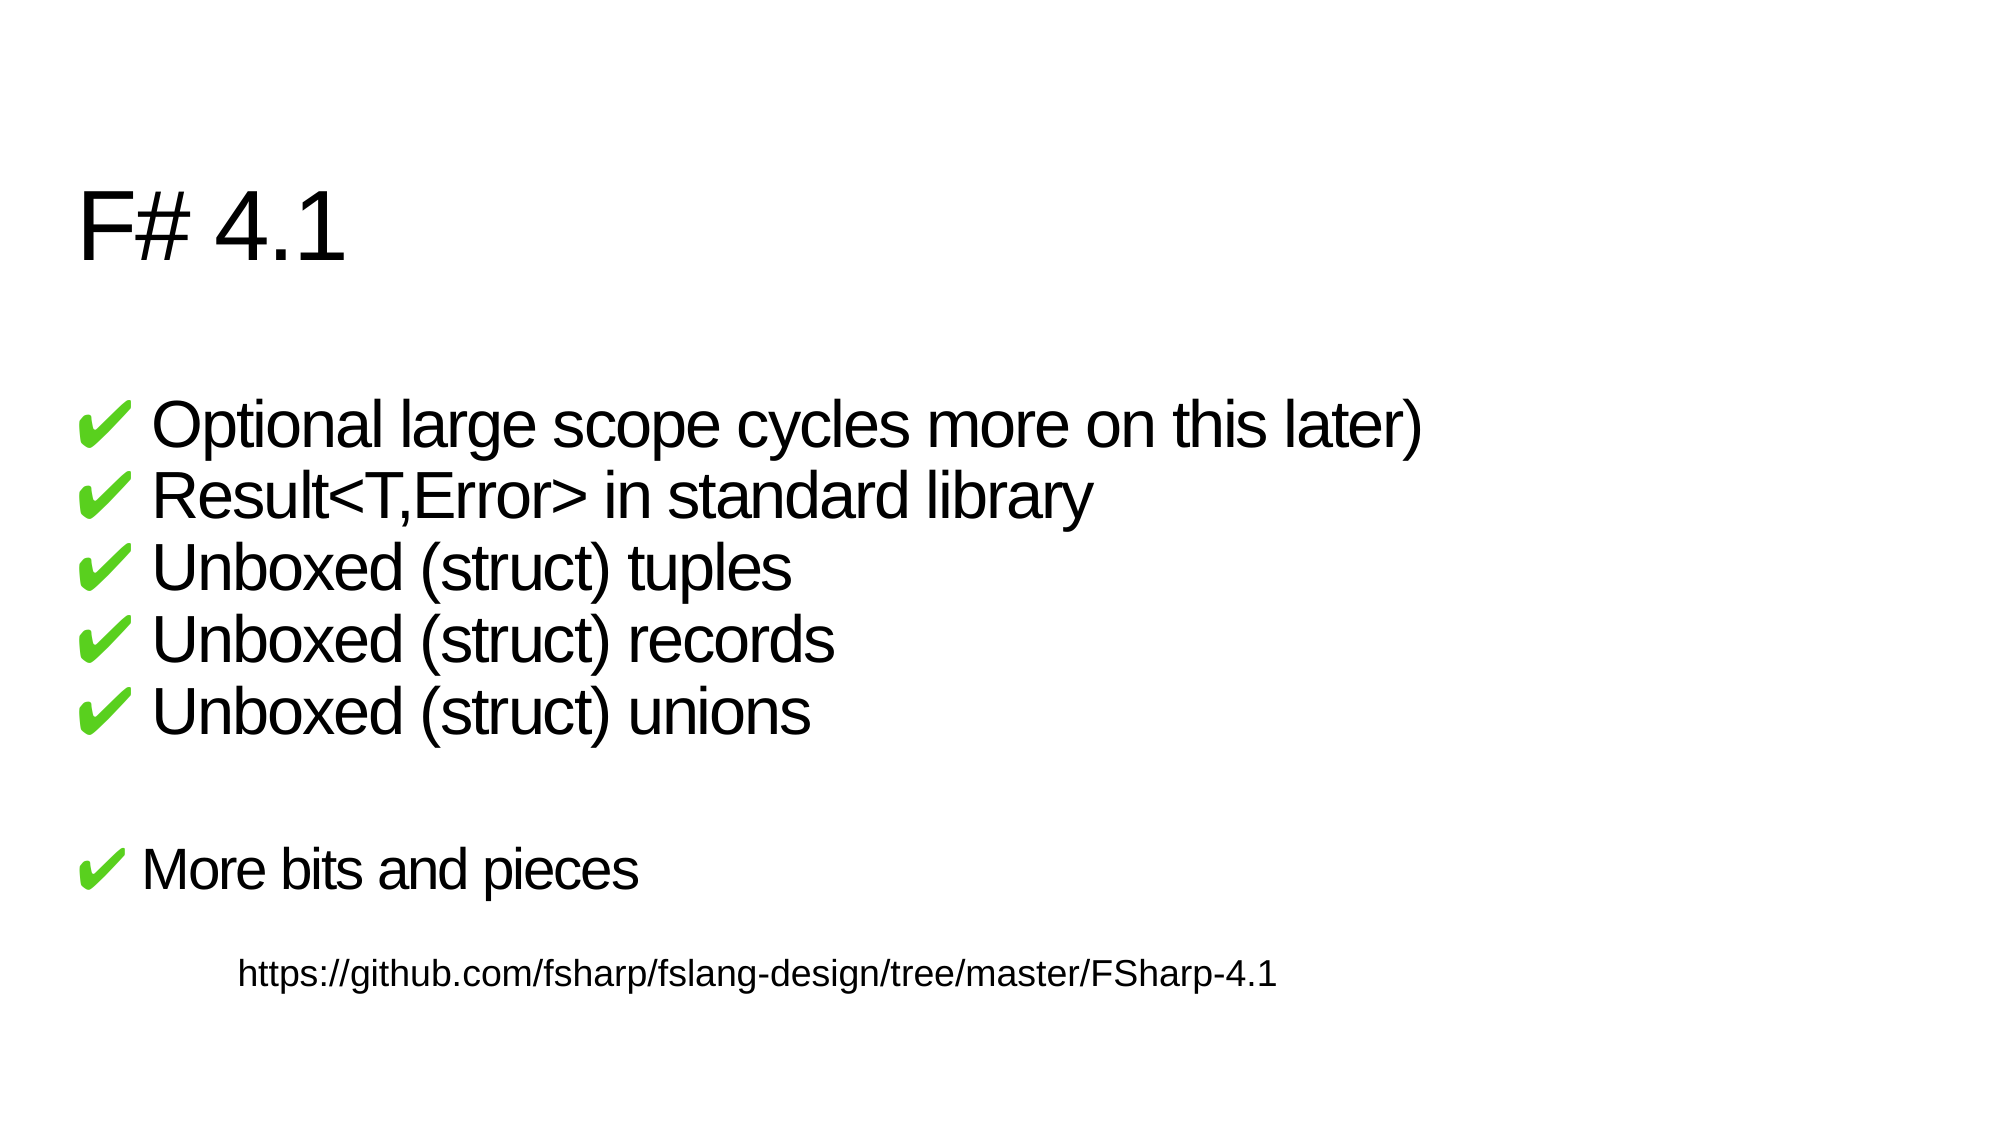

# F# 4.1 ✔ Optional large scope cycles more on this later) ✔ Result<T,Error> in standard library ✔ Unboxed (struct) tuples ✔ Unboxed (struct) records ✔ Unboxed (struct) unions ✔ More bits and pieces
https://github.com/fsharp/fslang-design/tree/master/FSharp-4.1